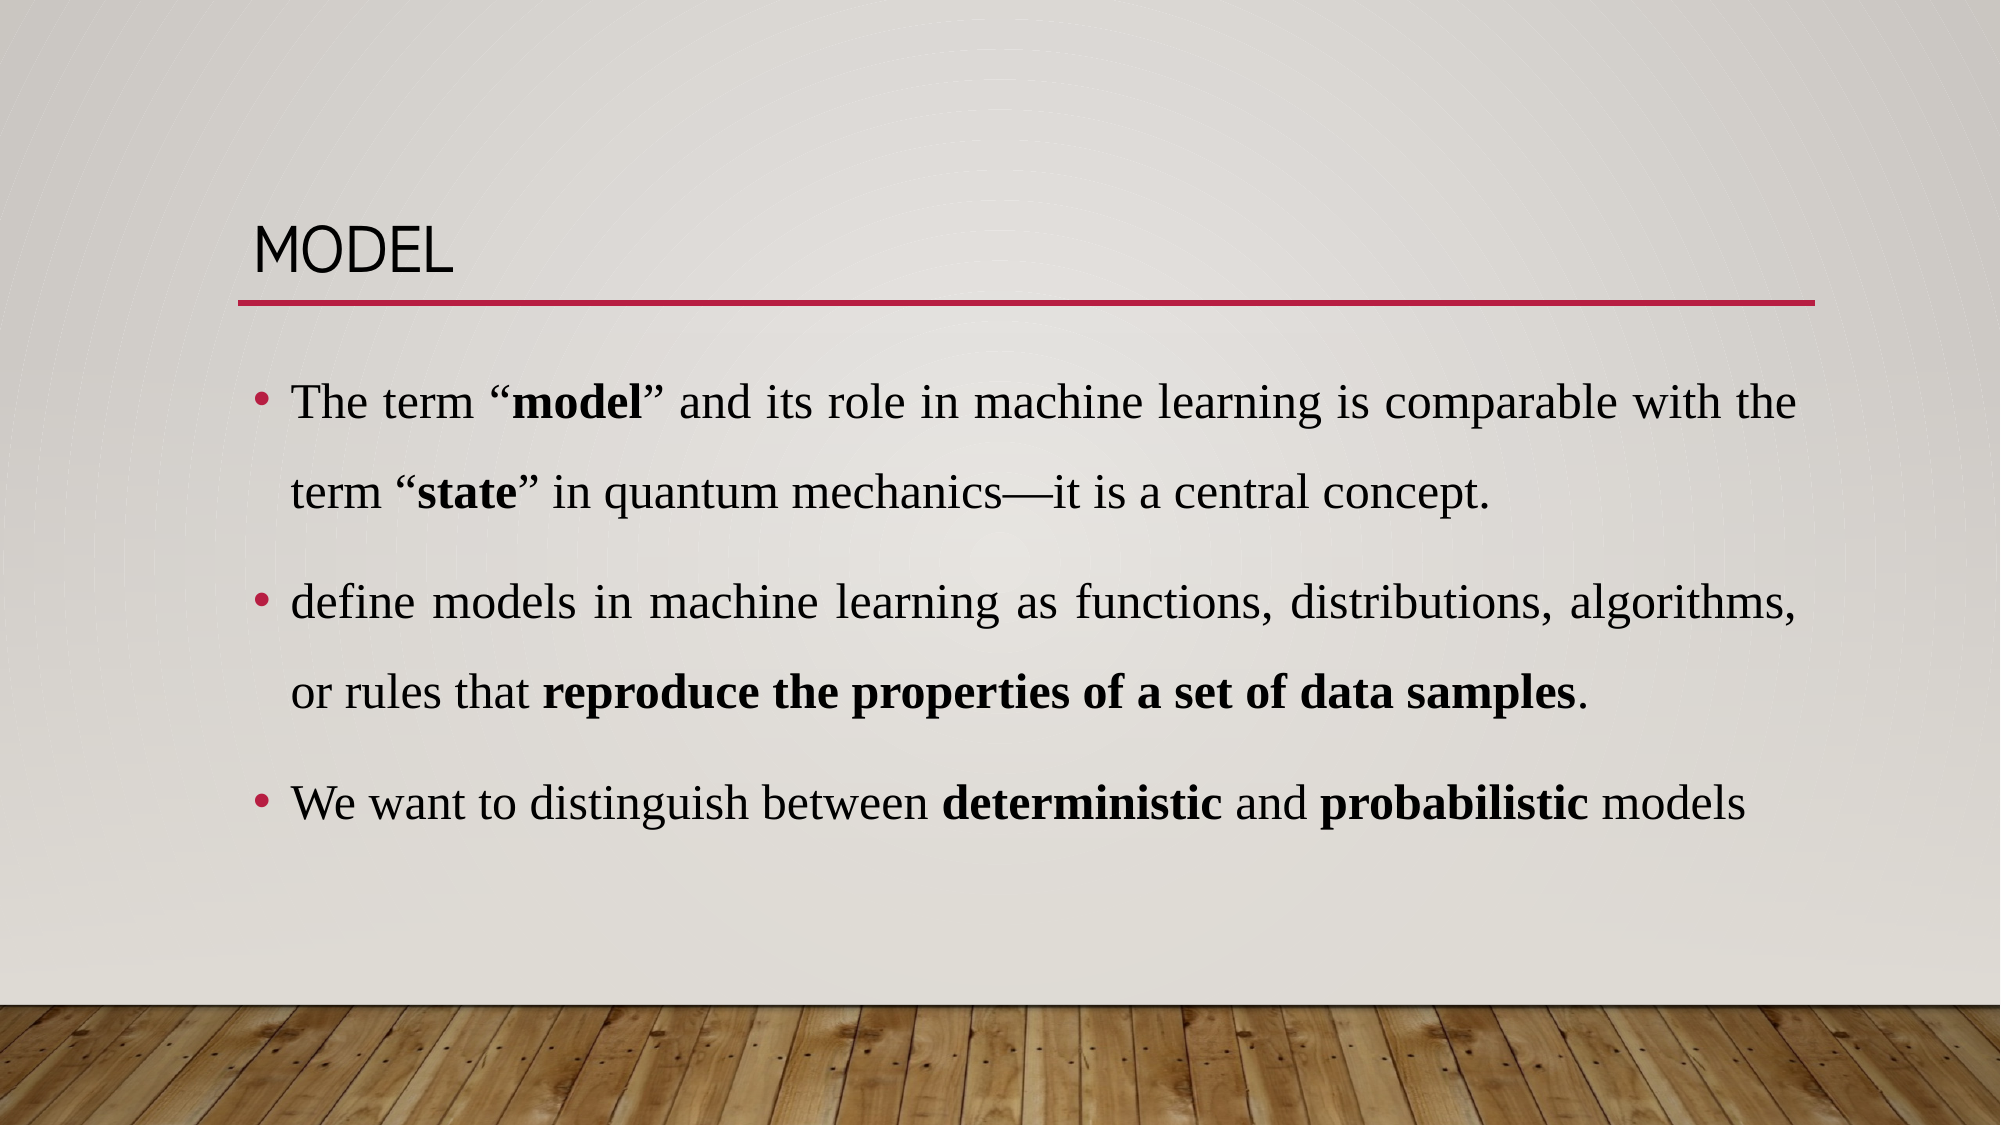

# Model
The term “model” and its role in machine learning is comparable with the term “state” in quantum mechanics—it is a central concept.
define models in machine learning as functions, distributions, algorithms, or rules that reproduce the properties of a set of data samples.
We want to distinguish between deterministic and probabilistic models